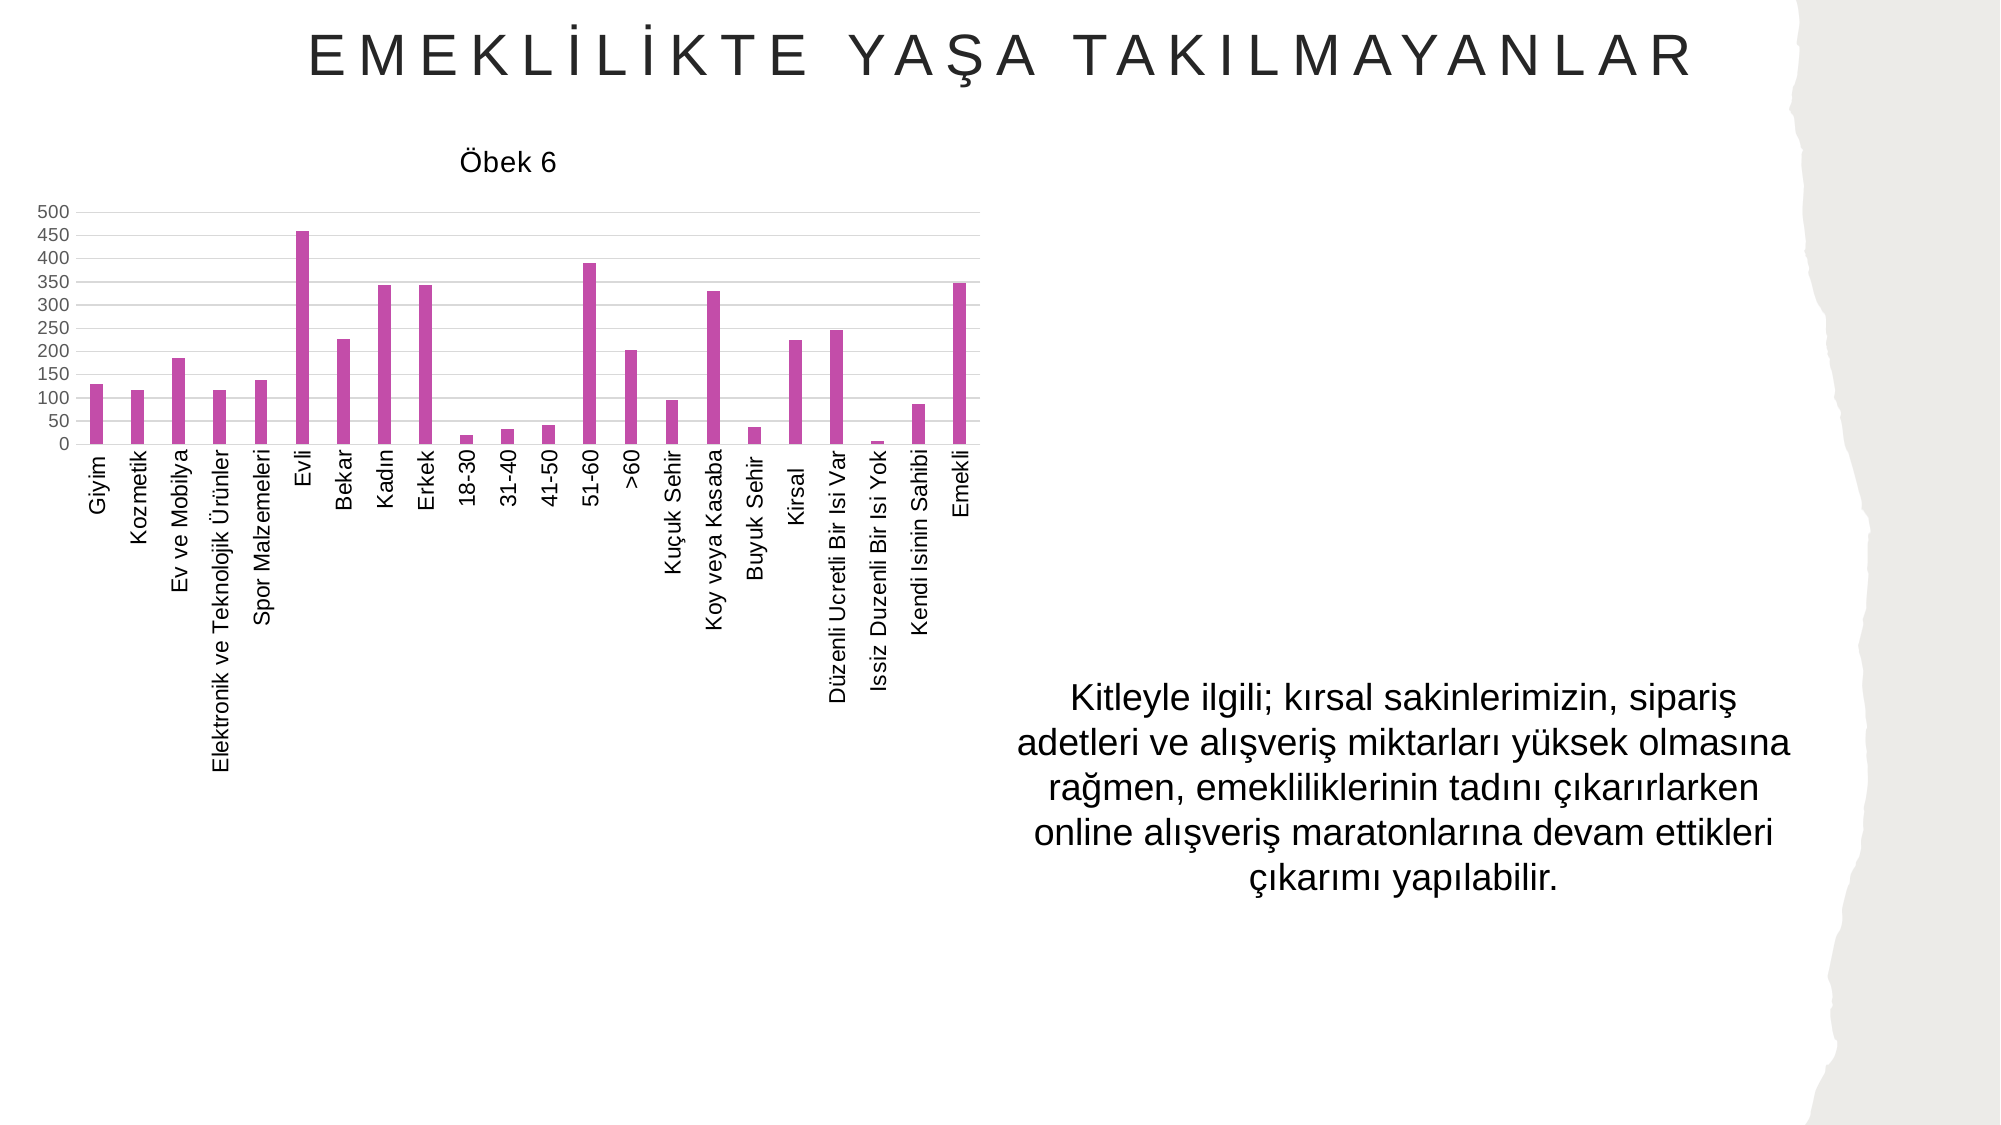

# EMEKLİLİKTE YAŞA TAKILMAYANLAR

### Chart:

| Category | Öbek 6 |
|---|---|
| Giyim  | 129.0 |
| Kozmetik | 117.0 |
| Ev ve Mobilya | 185.0 |
| Elektronik ve Teknolojik Ürünler | 118.0 |
| Spor Malzemeleri | 139.0 |
| Evli | 460.0 |
| Bekar | 228.0 |
| Kadın | 344.0 |
| Erkek | 344.0 |
| 18-30 | 20.0 |
| 31-40 | 33.0 |
| 41-50 | 41.0 |
| 51-60 | 390.0 |
| >60 | 204.0 |
| Kuçuk Sehir | 96.0 |
| Koy veya Kasaba | 330.0 |
| Buyuk Sehir  | 38.0 |
|  Kirsal    | 224.0 |
| Düzenli Ucretli Bir Isi Var | 247.0 |
| Issiz Duzenli Bir Isi Yok | 7.0 |
| Kendi Isinin Sahibi | 87.0 |
| Emekli | 347.0 |
Kitleyle ilgili; kırsal sakinlerimizin, sipariş adetleri ve alışveriş miktarları yüksek olmasına rağmen, emekliliklerinin tadını çıkarırlarken online alışveriş maratonlarına devam ettikleri çıkarımı yapılabilir.